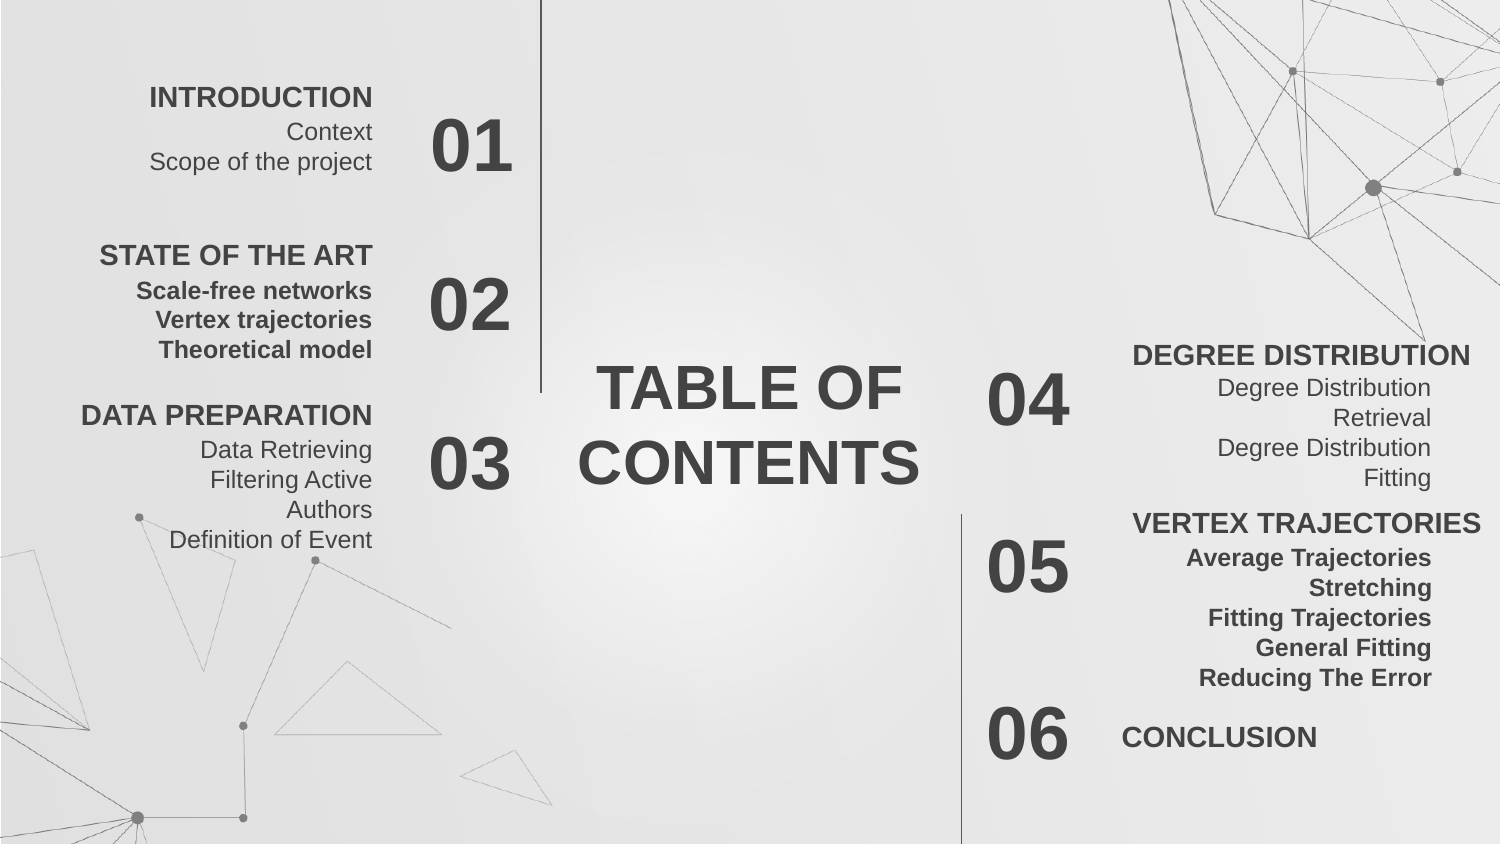

INTRODUCTION
01
Context
Scope of the project
STATE OF THE ART
02
Scale-free networks
Vertex trajectories
Theoretical model

DEGREE DISTRIBUTION
# TABLE OF CONTENTS
04
DATA PREPARATION
Degree Distribution Retrieval
Degree Distribution Fitting

03
Data Retrieving
Filtering Active Authors
Definition of Event

VERTEX TRAJECTORIES
05
Average Trajectories
Stretching
Fitting Trajectories
General Fitting
Reducing The Error

CONCLUSION
06